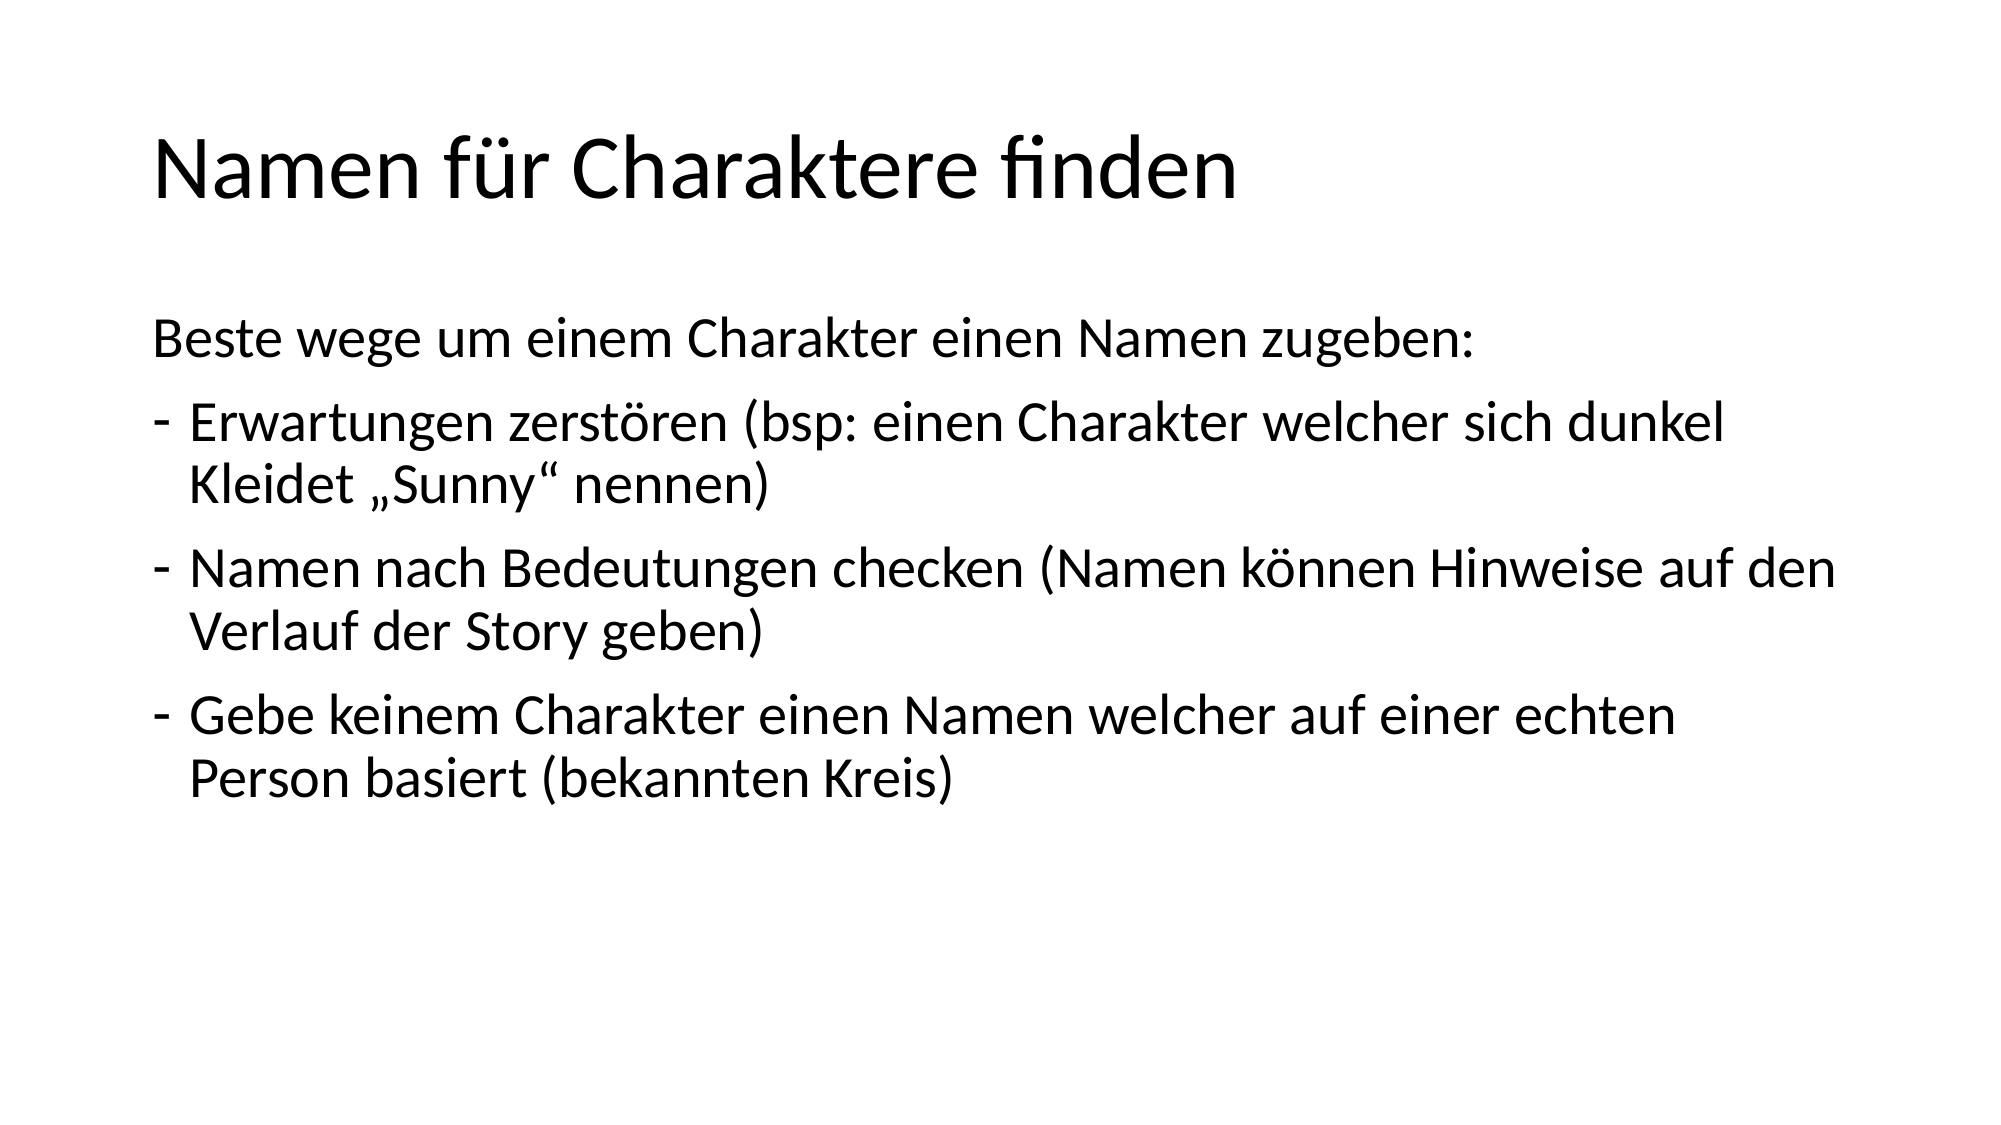

# Namen für Charaktere finden
Beste wege um einem Charakter einen Namen zugeben:
Erwartungen zerstören (bsp: einen Charakter welcher sich dunkel Kleidet „Sunny“ nennen)
Namen nach Bedeutungen checken (Namen können Hinweise auf den Verlauf der Story geben)
Gebe keinem Charakter einen Namen welcher auf einer echten Person basiert (bekannten Kreis)